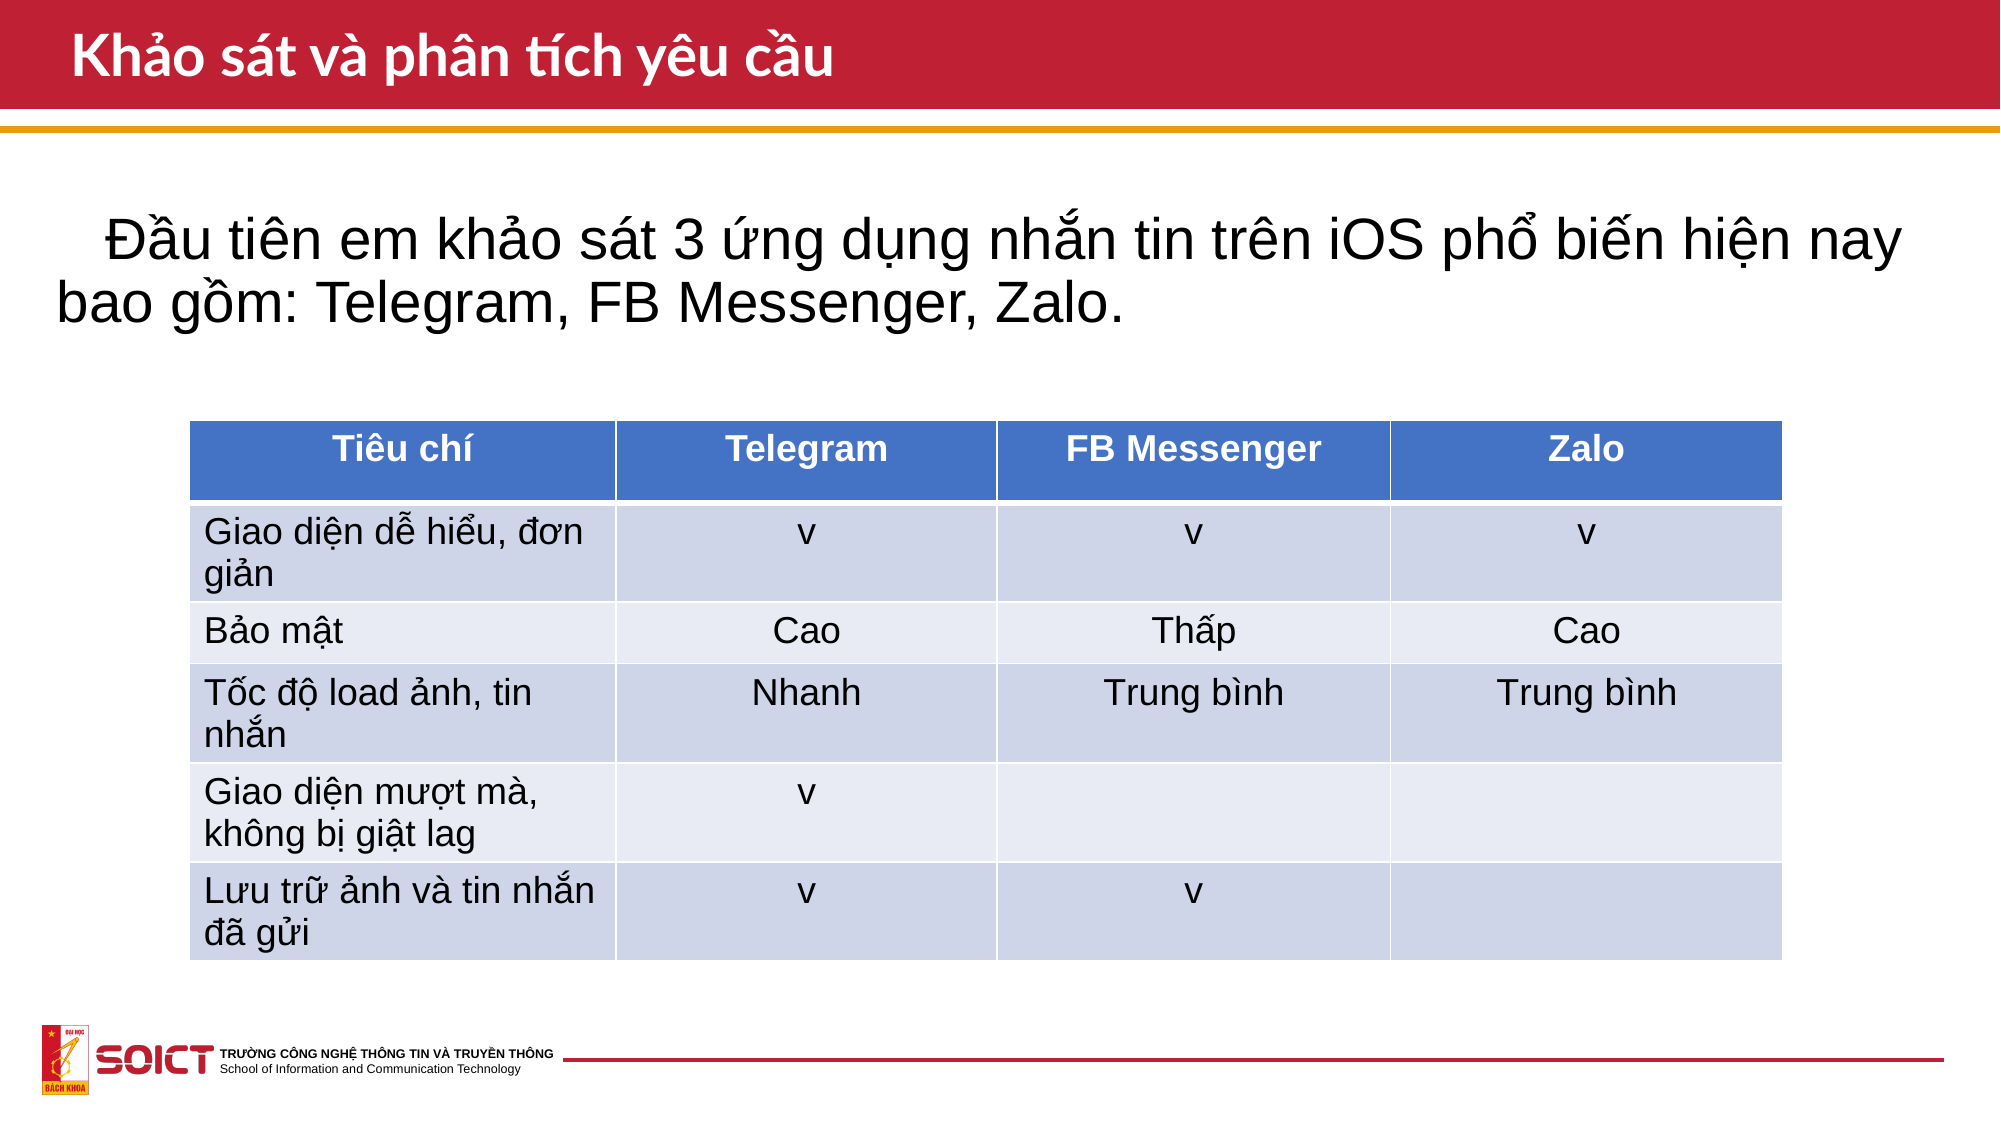

# Khảo sát và phân tích yêu cầu
   Đầu tiên em khảo sát 3 ứng dụng nhắn tin trên iOS phổ biến hiện nay bao gồm: Telegram, FB Messenger, Zalo.
| Tiêu chí | Telegram | FB Messenger | Zalo |
| --- | --- | --- | --- |
| Giao diện dễ hiểu, đơn giản | v | v | v |
| Bảo mật | Cao | Thấp | Cao |
| Tốc độ load ảnh, tin nhắn | Nhanh | Trung bình | Trung bình |
| Giao diện mượt mà, không bị giật lag | v |  |  |
| Lưu trữ ảnh và tin nhắn đã gửi | v | v |  |